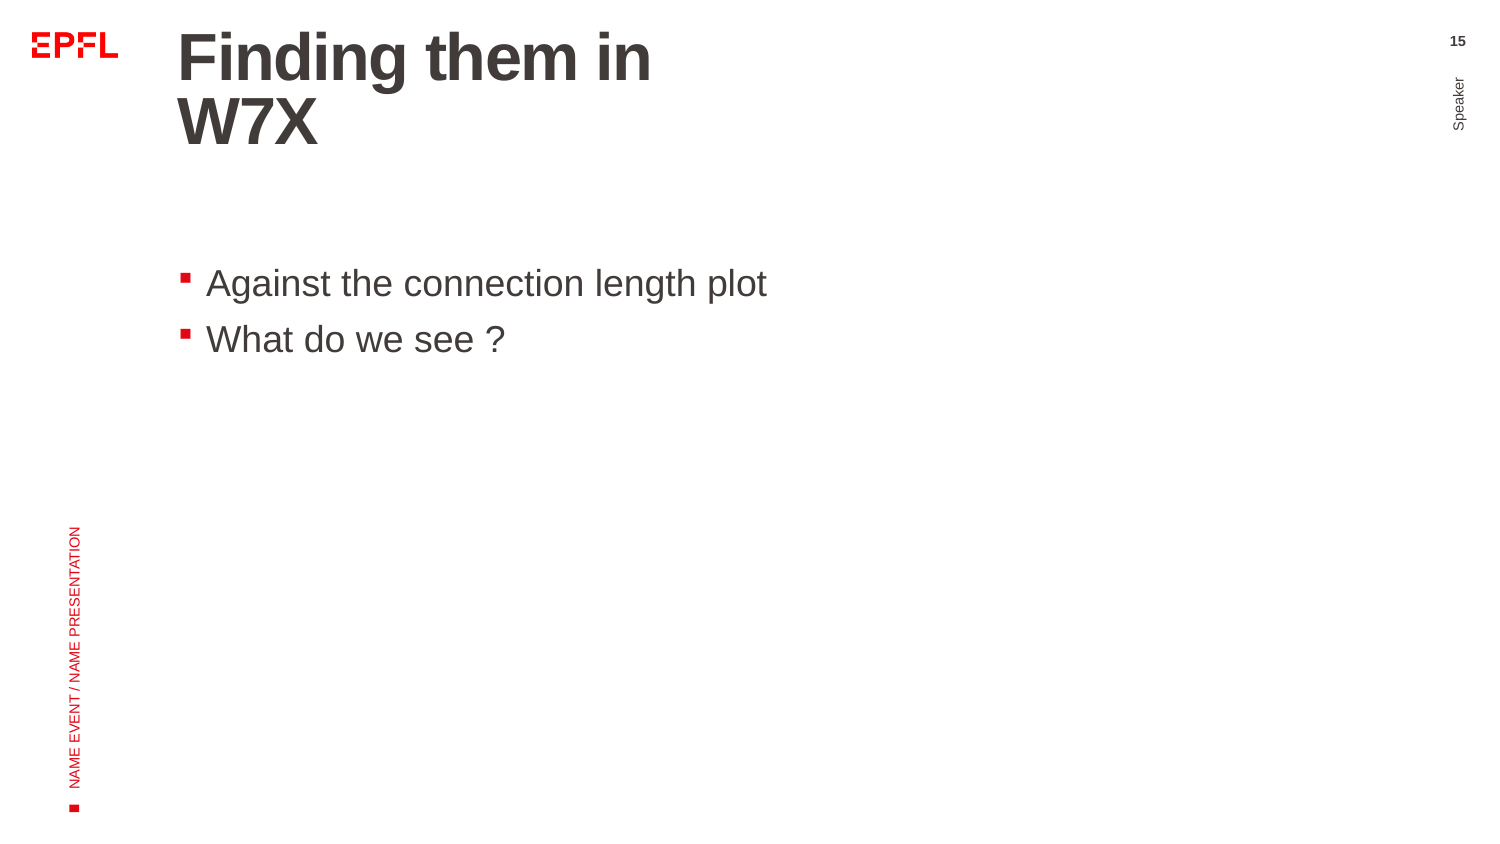

# Finding them in W7X
15
Against the connection length plot
What do we see ?
Speaker
NAME EVENT / NAME PRESENTATION